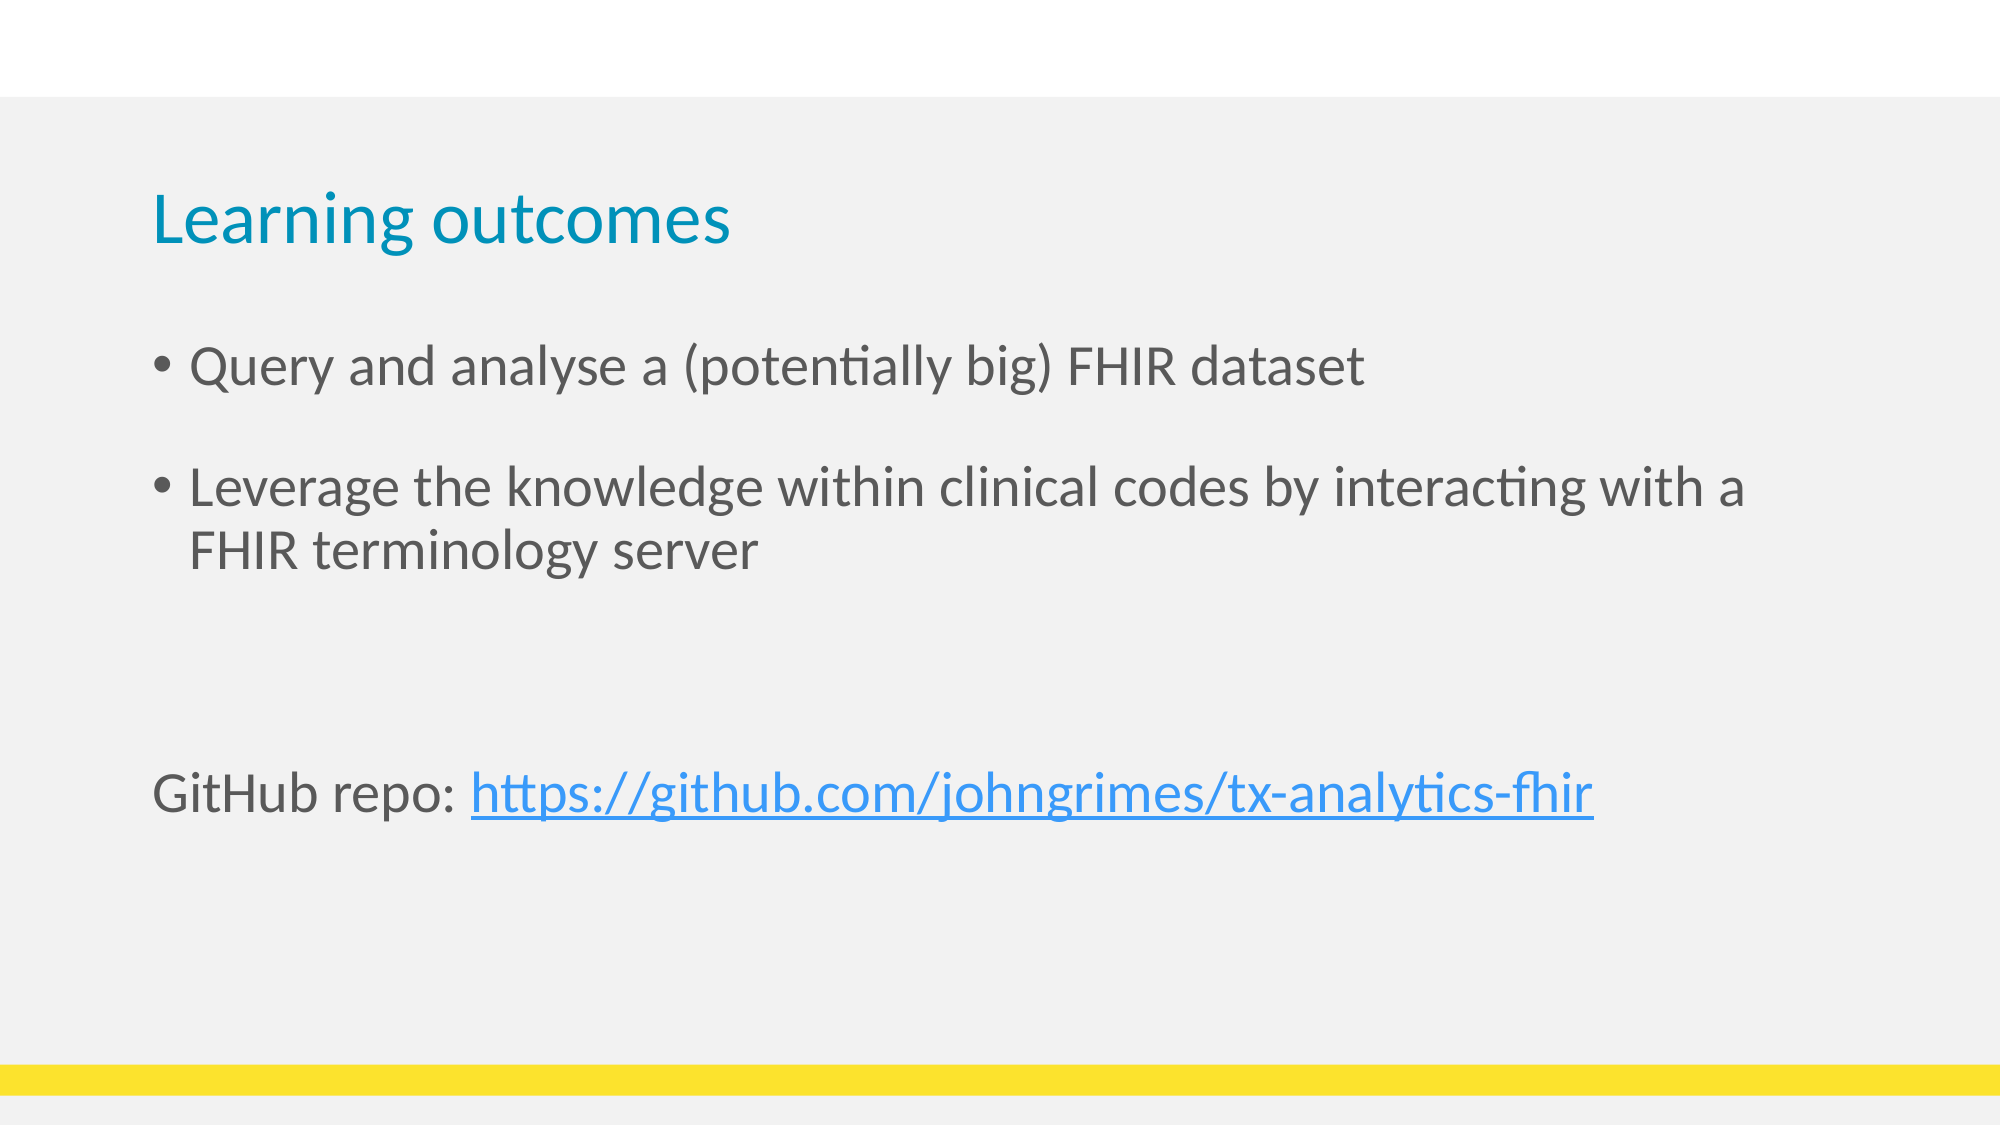

# Learning outcomes
Query and analyse a (potentially big) FHIR dataset
Leverage the knowledge within clinical codes by interacting with a FHIR terminology server

GitHub repo: https://github.com/johngrimes/tx-analytics-fhir